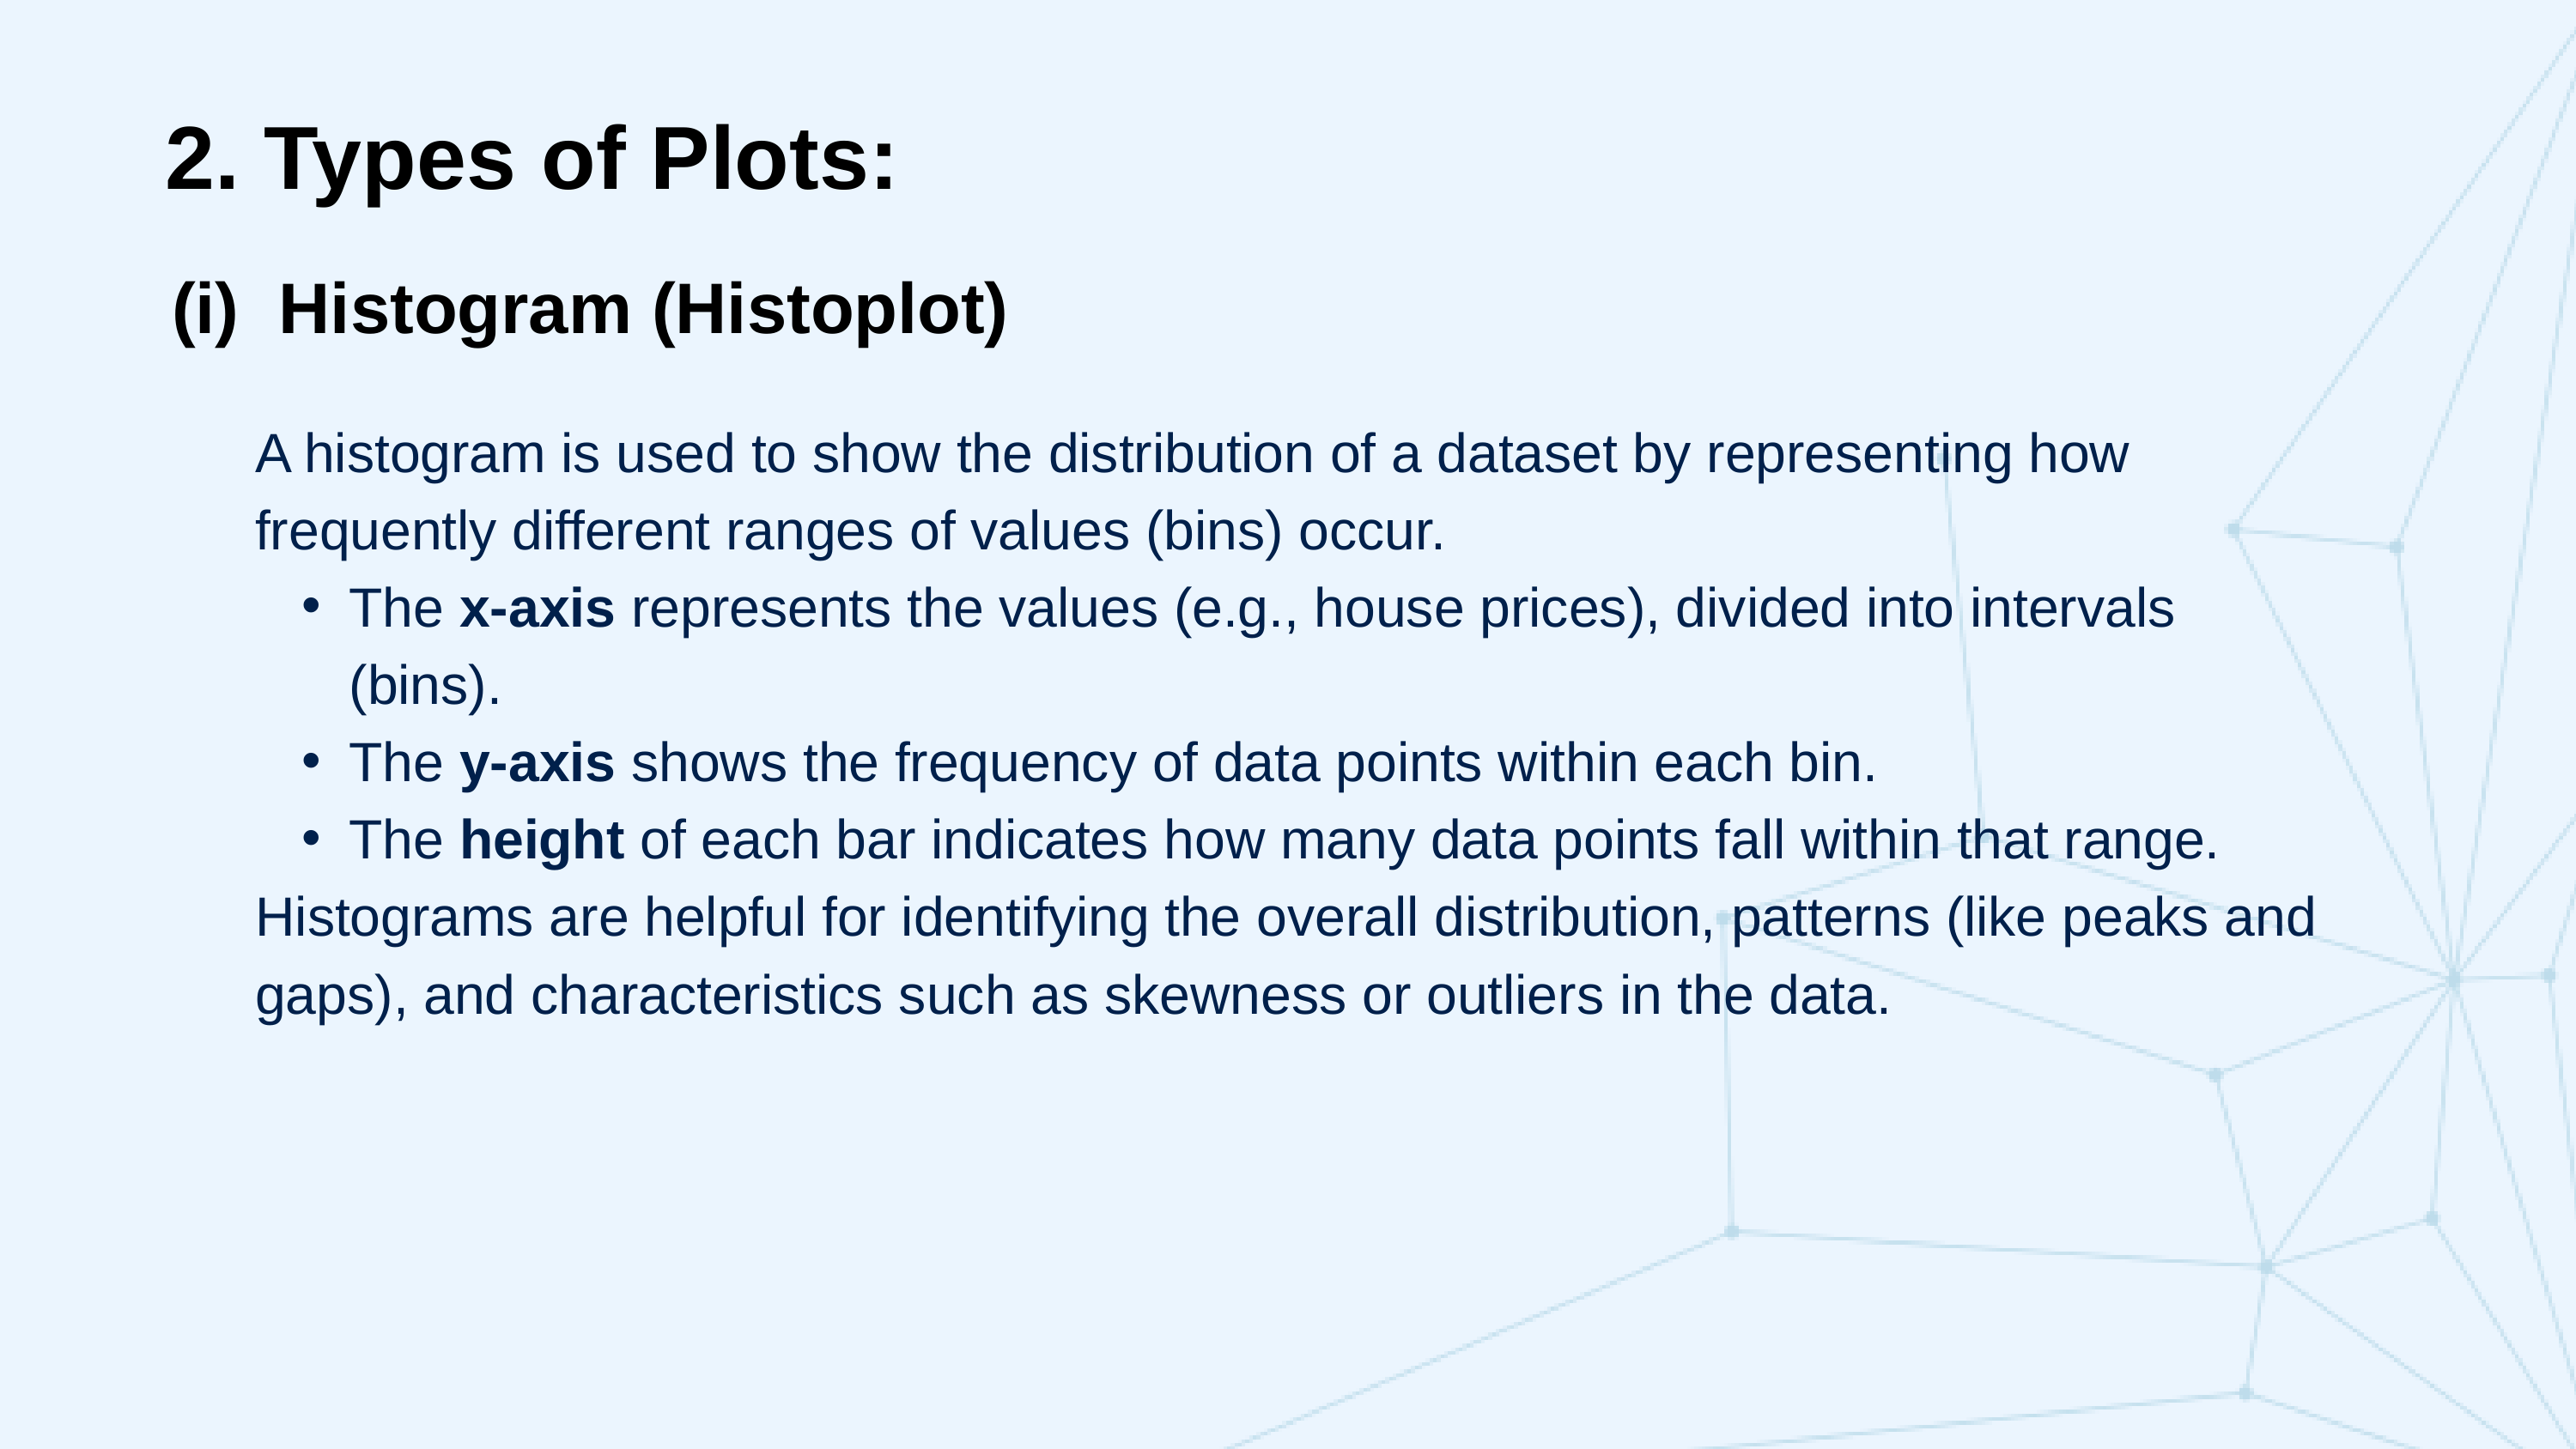

2. Types of Plots:
(i)  Histogram (Histoplot)

A histogram is used to show the distribution of a dataset by representing how frequently different ranges of values (bins) occur.
The x-axis represents the values (e.g., house prices), divided into intervals (bins).
The y-axis shows the frequency of data points within each bin.
The height of each bar indicates how many data points fall within that range.
Histograms are helpful for identifying the overall distribution, patterns (like peaks and gaps), and characteristics such as skewness or outliers in the data.